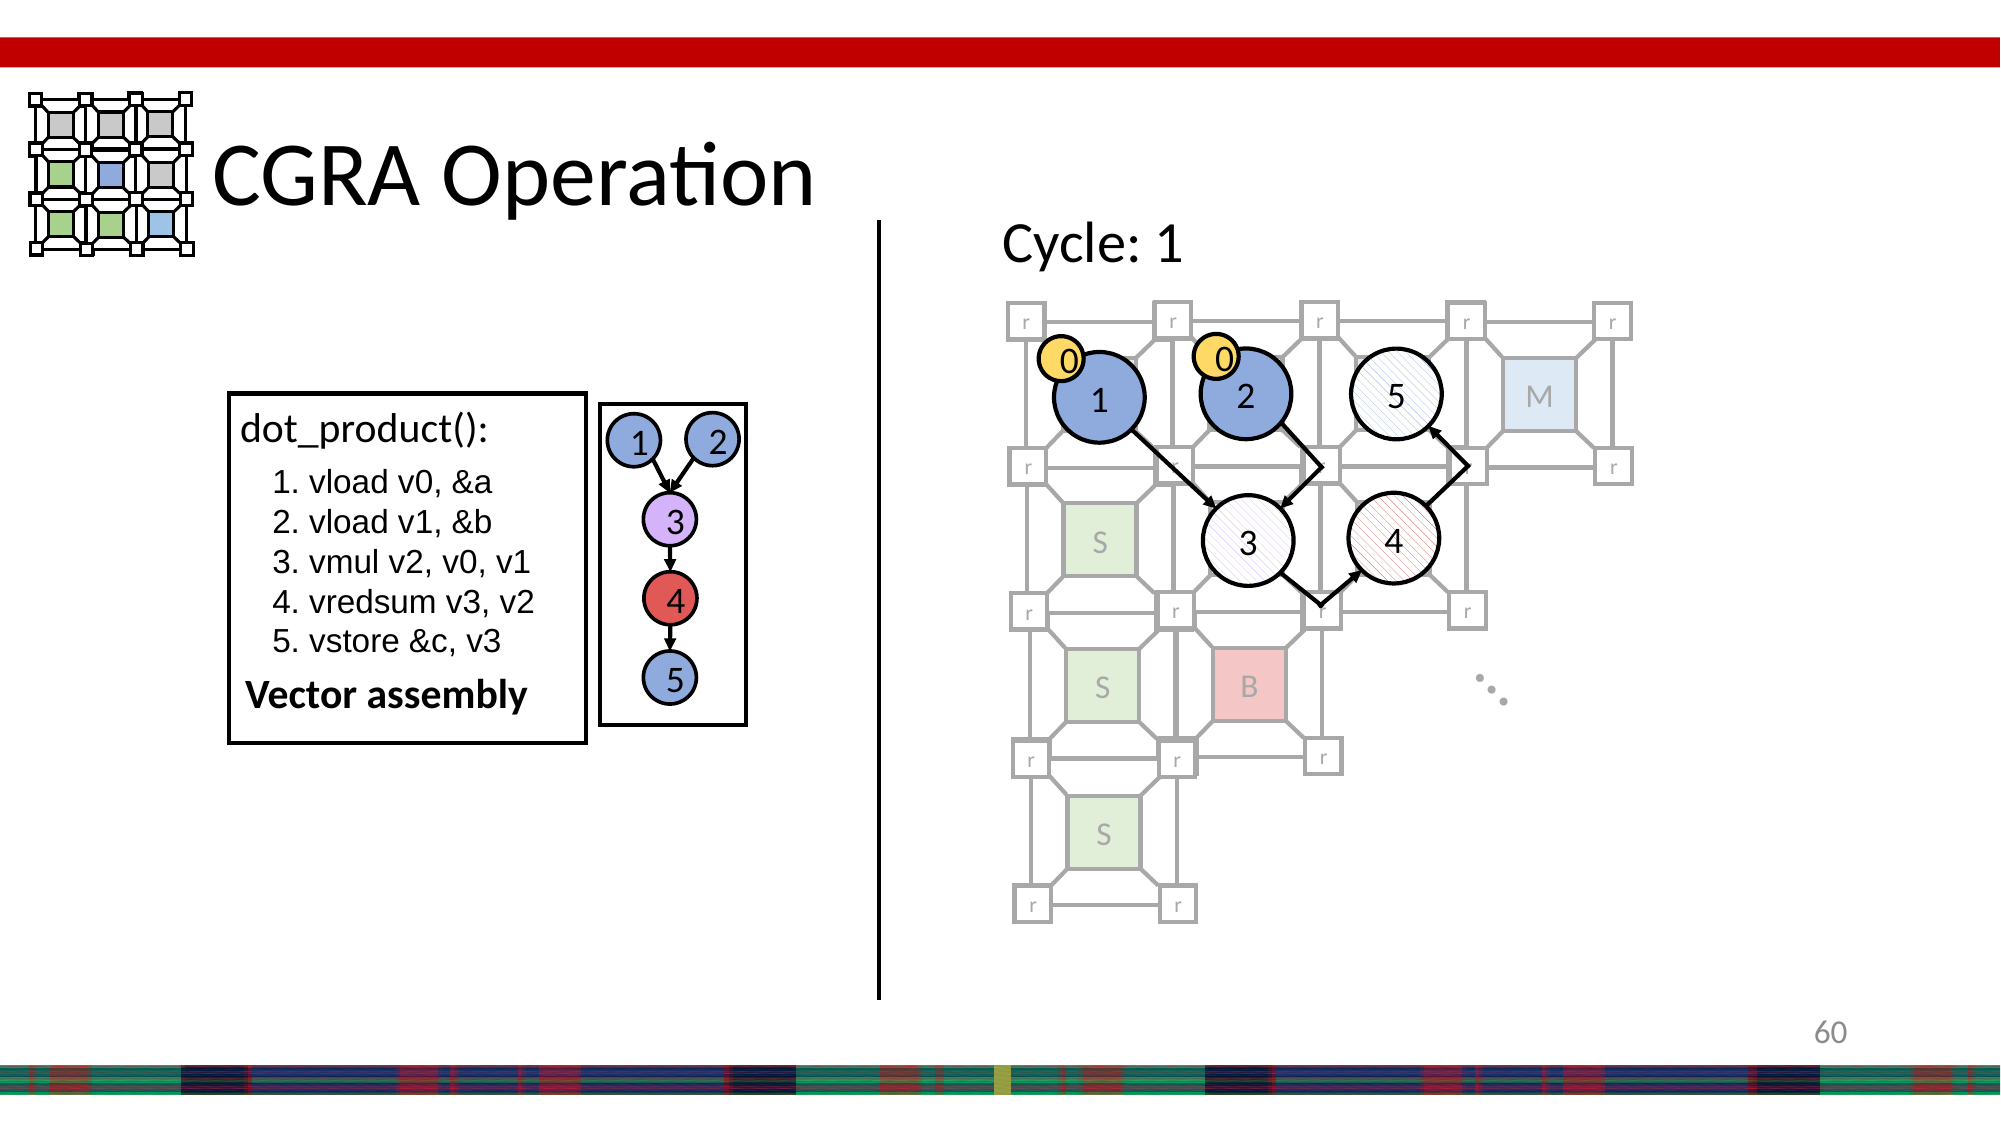

# CGRA Operation

Cycle: 1

r
r

M
r
r
r
r

M
r
r
r
r

M
r
r
r
r

M
r
r
0
0
2
5
1
dot_product():

1. vload v0, &a
2. vload v1, &b
3. vmul v2, v0, v1
4. vredsum v3, v2
5. vstore &c, v3
Vector assembly

2
1
3
4
5
r
r

C
r
r
r
r

B
r
r
r
r

S
r
r
4
3
r
r

B
r
r
r
r

S
r
r
…
r
r

S
r
r
60